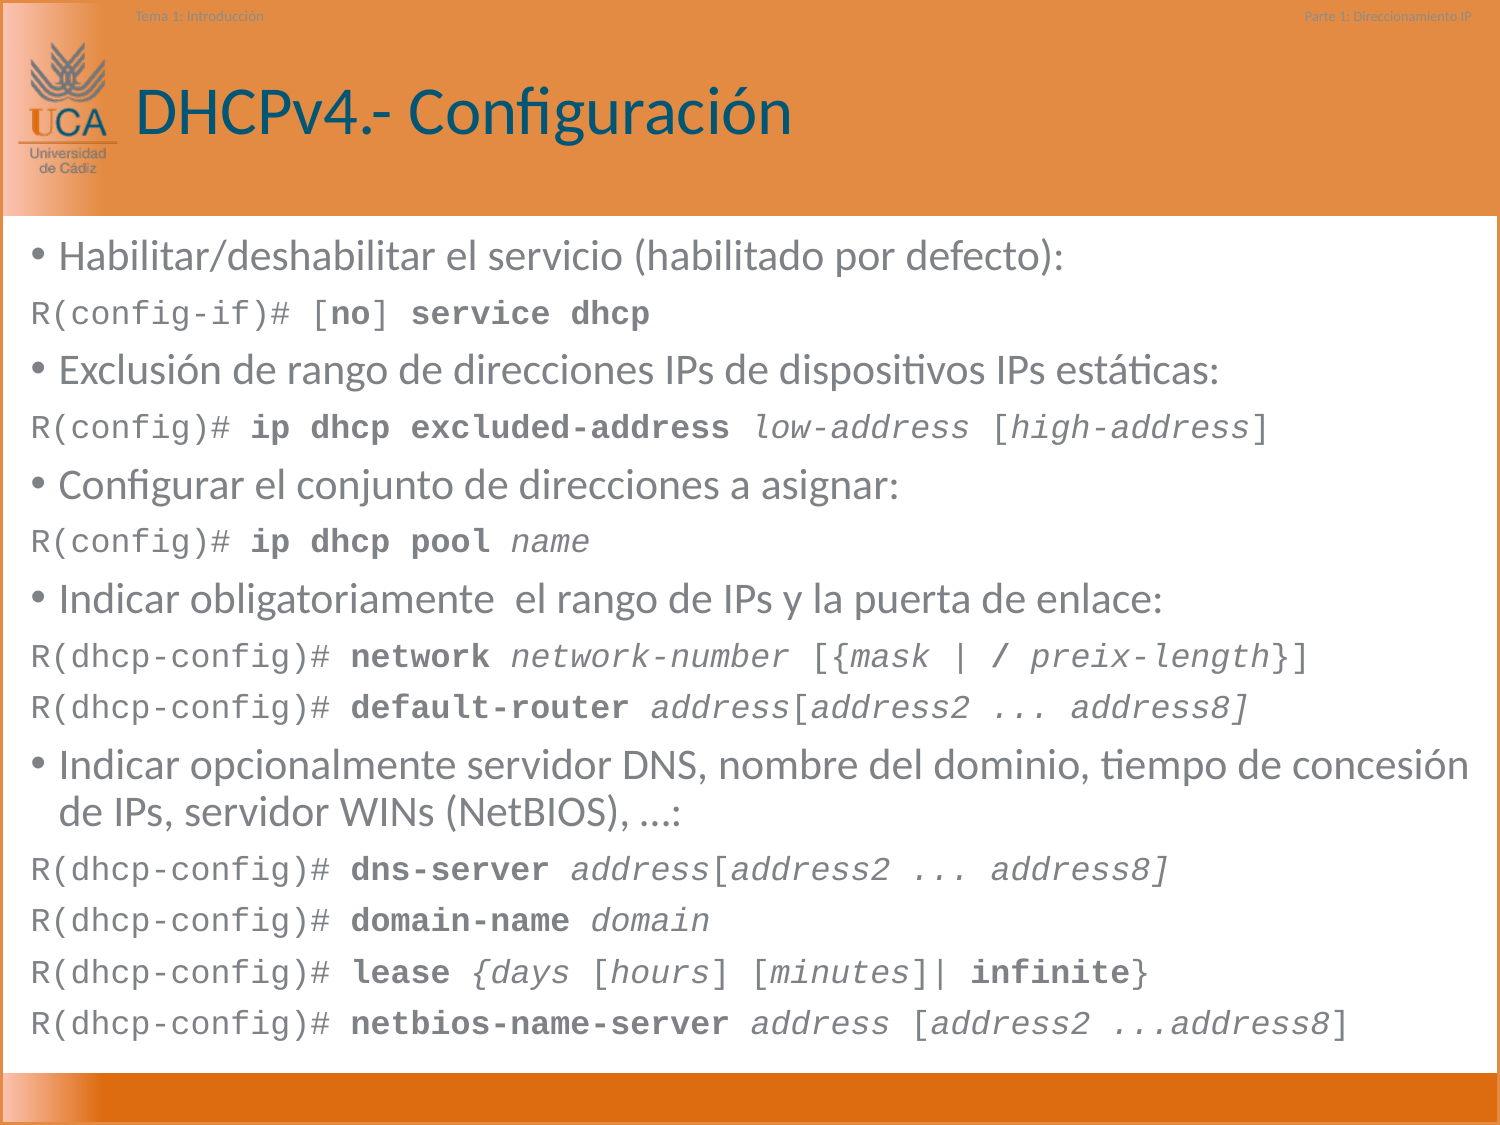

Tema 1: Introducción
Parte 1: Direccionamiento IP
# DHCPv4.- Configuración
Habilitar/deshabilitar el servicio (habilitado por defecto):
R(config-if)# [no] service dhcp
Exclusión de rango de direcciones IPs de dispositivos IPs estáticas:
R(config)# ip dhcp excluded-address low-address [high-address]
Configurar el conjunto de direcciones a asignar:
R(config)# ip dhcp pool name
Indicar obligatoriamente  el rango de IPs y la puerta de enlace:
R(dhcp-config)# network network-number [{mask | / preix-length}]
R(dhcp-config)# default-router address[address2 ... address8]
Indicar opcionalmente servidor DNS, nombre del dominio, tiempo de concesión de IPs, servidor WINs (NetBIOS), …:
R(dhcp-config)# dns-server address[address2 ... address8]
R(dhcp-config)# domain-name domain
R(dhcp-config)# lease {days [hours] [minutes]| infinite}
R(dhcp-config)# netbios-name-server address [address2 ...address8]